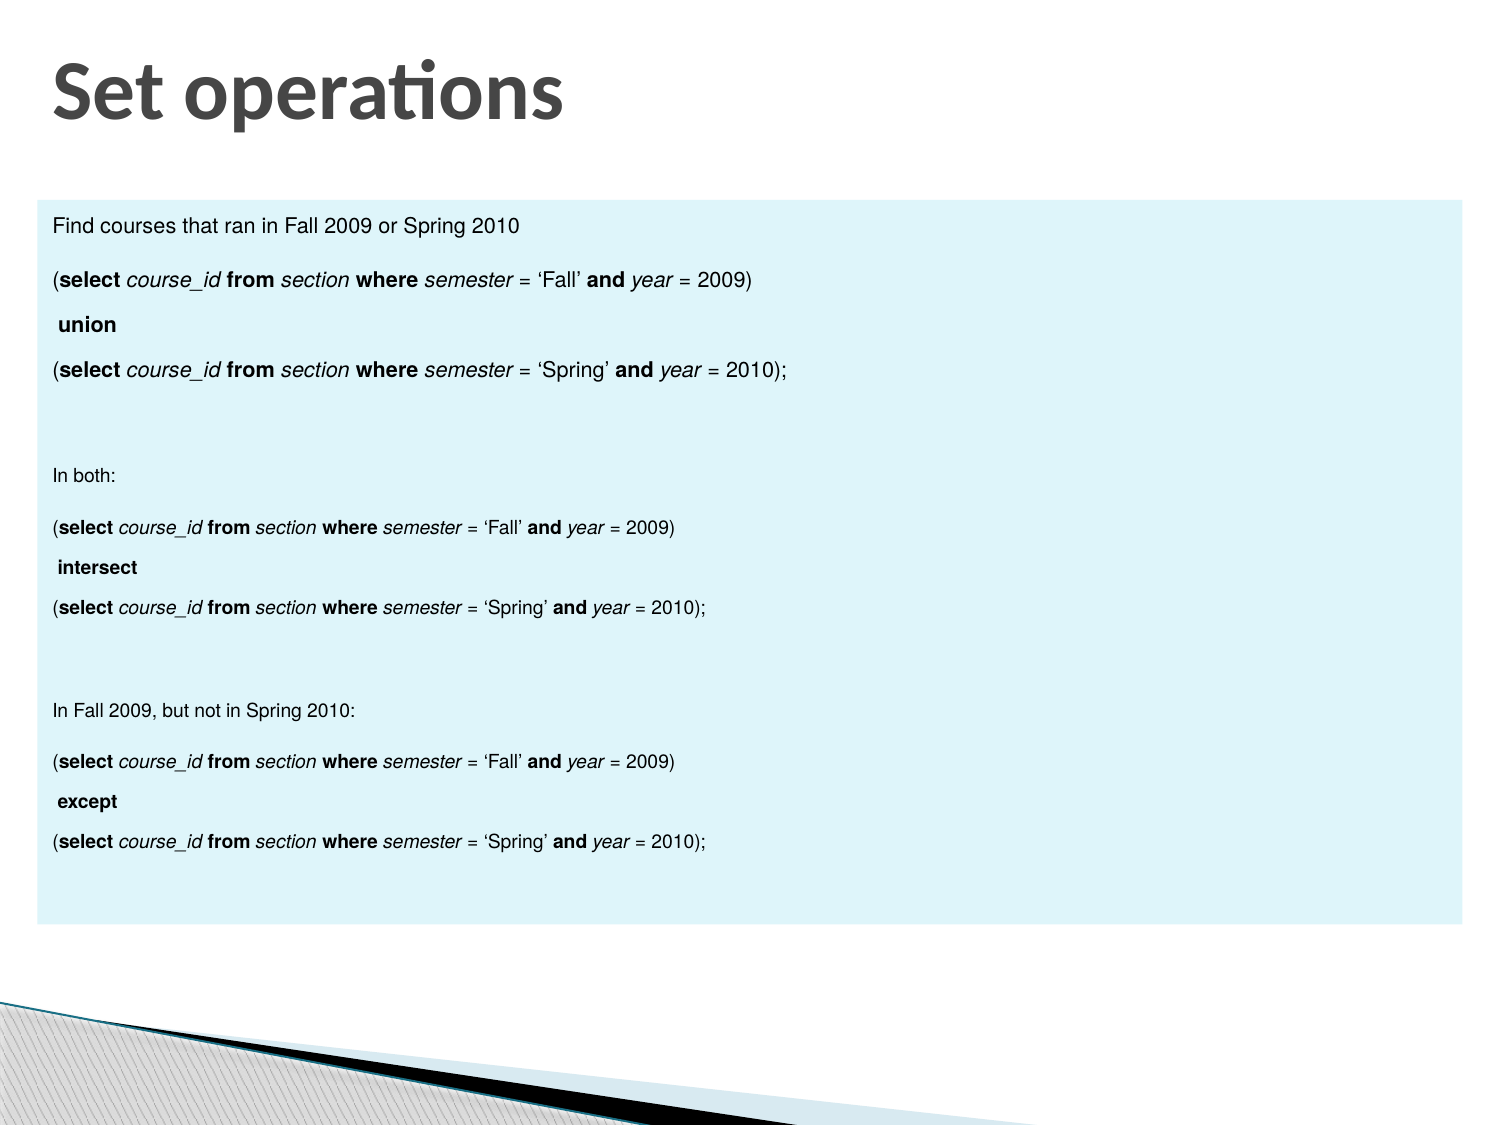

# Set operations
Find courses that ran in Fall 2009 or Spring 2010
(select course_id from section where semester = ‘Fall’ and year = 2009)
 union
(select course_id from section where semester = ‘Spring’ and year = 2010);

In both:
(select course_id from section where semester = ‘Fall’ and year = 2009)
 intersect
(select course_id from section where semester = ‘Spring’ and year = 2010);

In Fall 2009, but not in Spring 2010:
(select course_id from section where semester = ‘Fall’ and year = 2009)
 except
(select course_id from section where semester = ‘Spring’ and year = 2010);